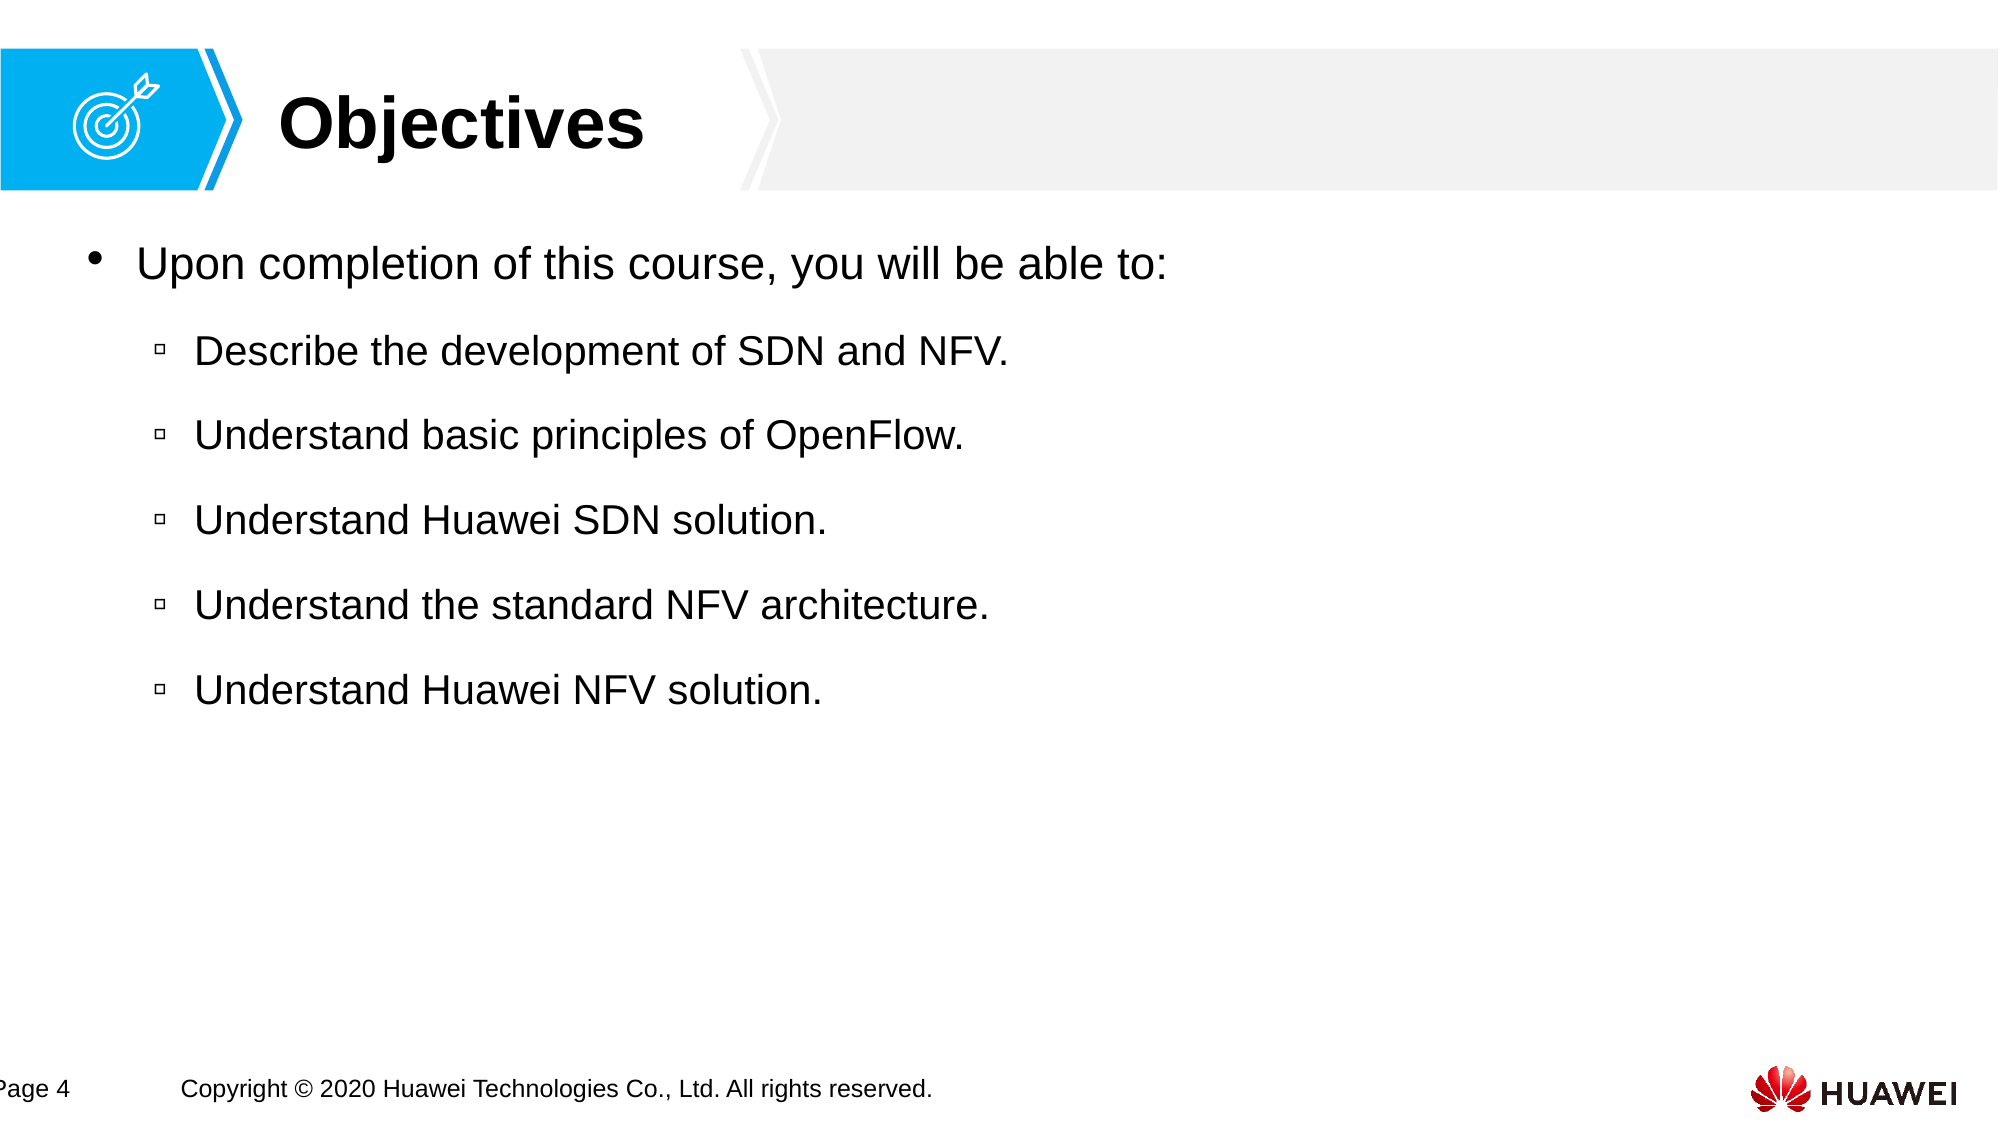

Upon completion of this course, you will be able to:
Describe the development of SDN and NFV.
Understand basic principles of OpenFlow.
Understand Huawei SDN solution.
Understand the standard NFV architecture.
Understand Huawei NFV solution.